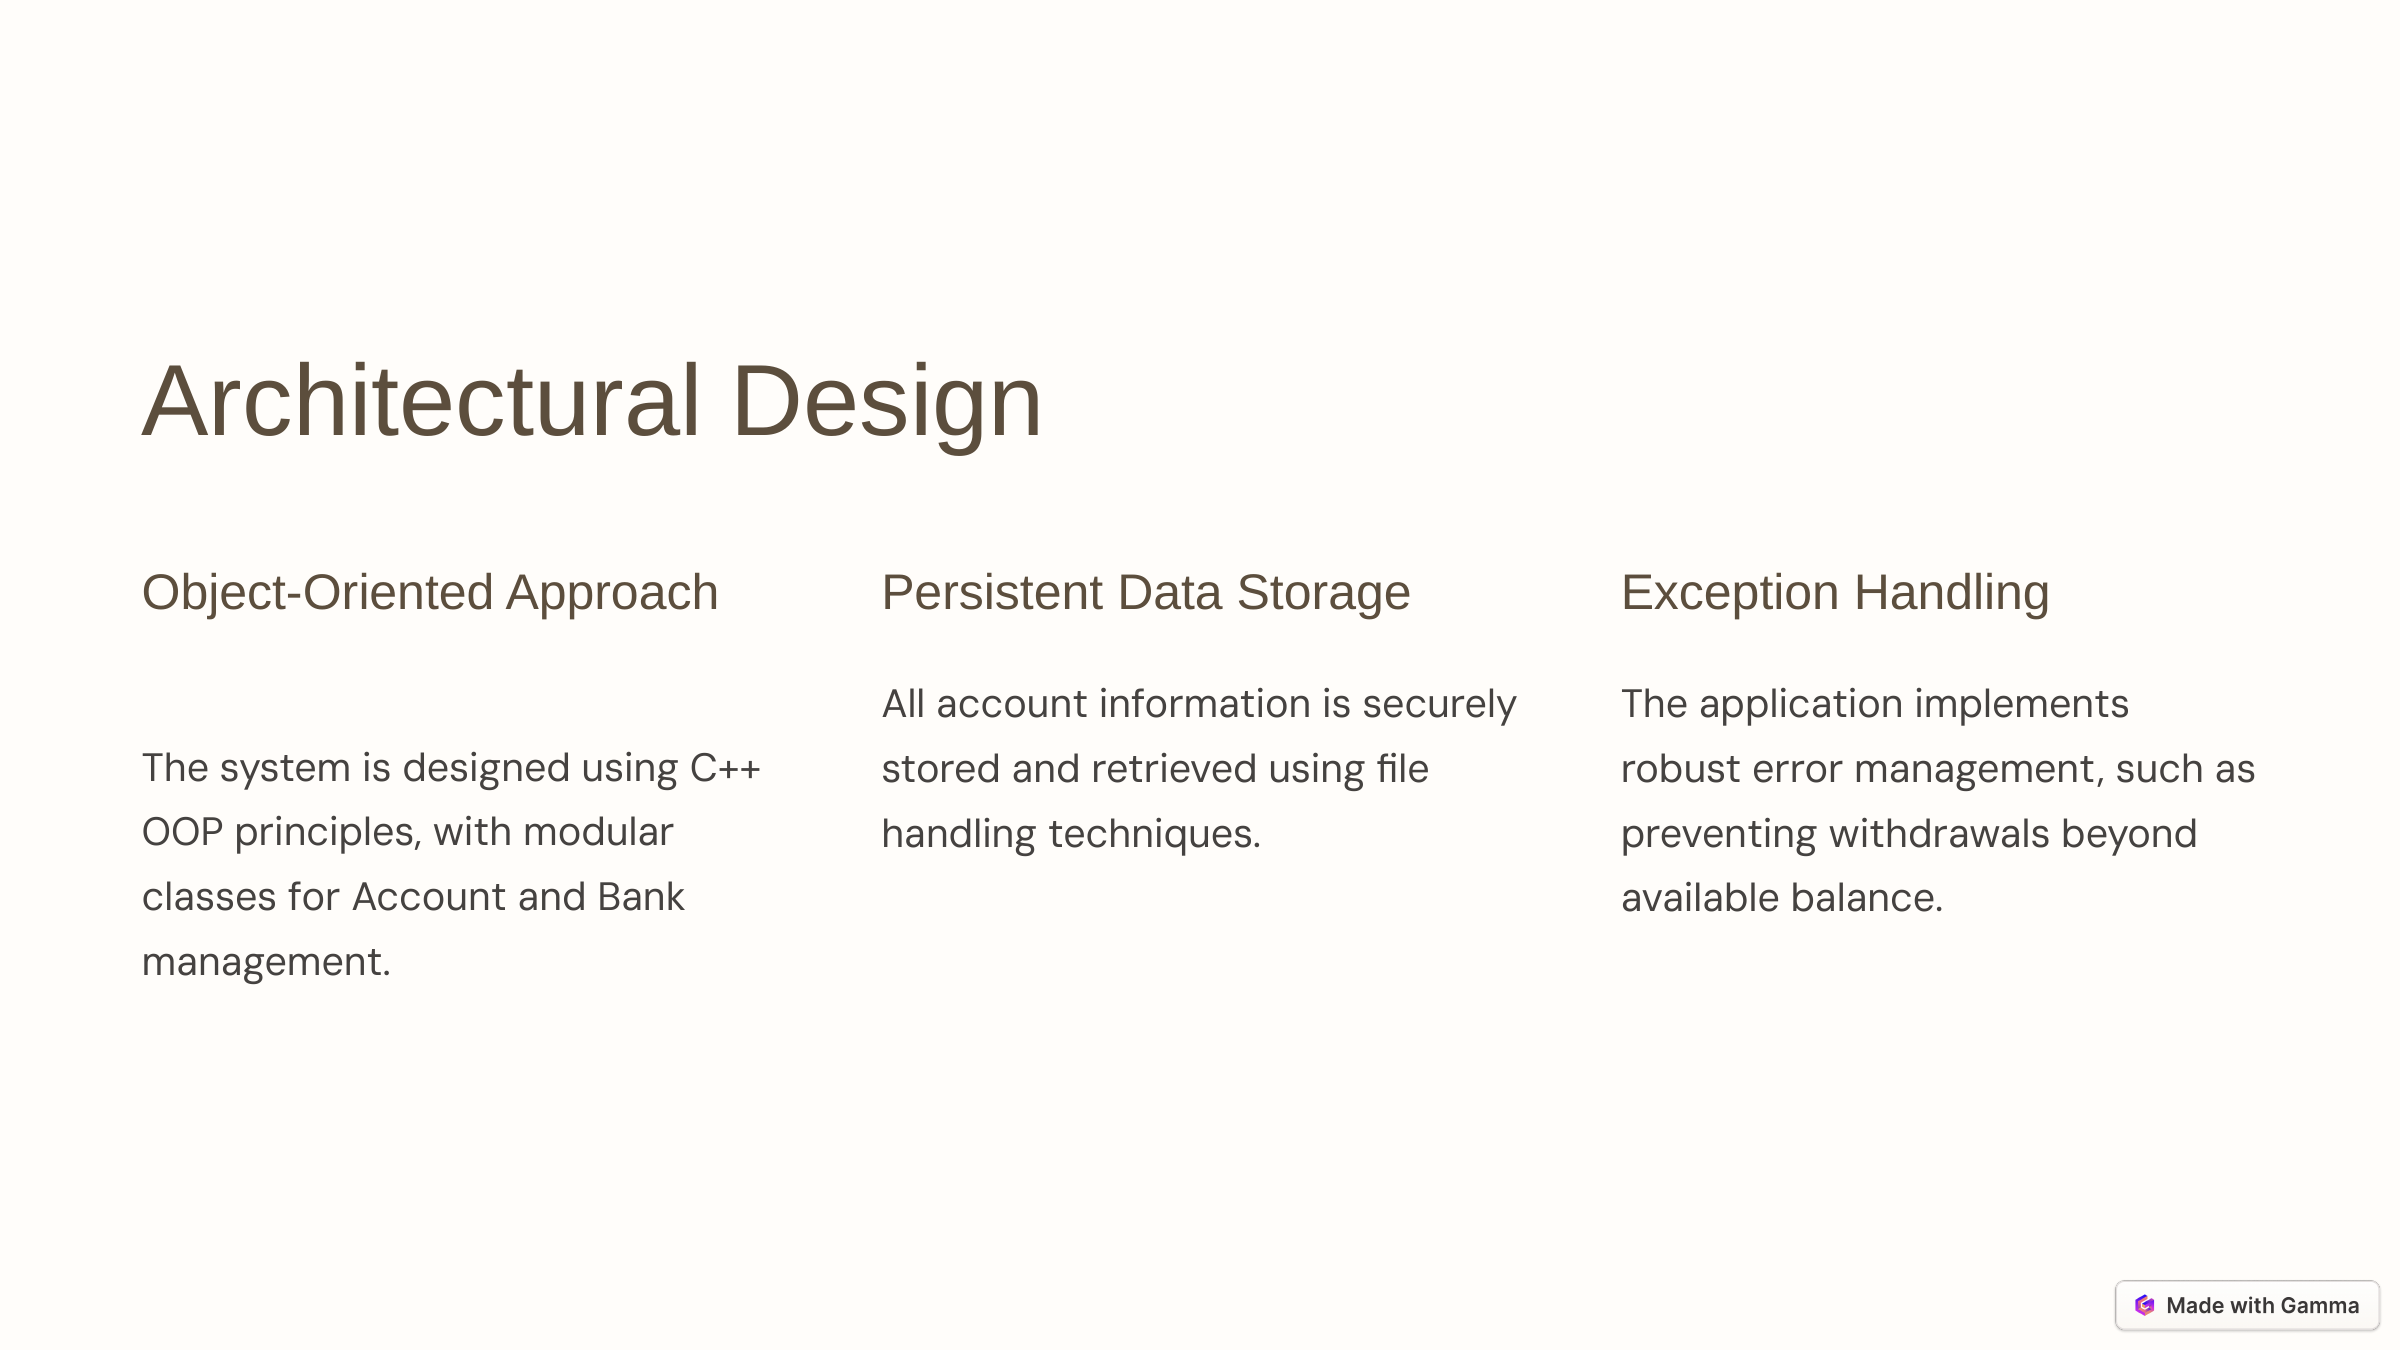

Architectural Design
Object-Oriented Approach
Persistent Data Storage
Exception Handling
All account information is securely stored and retrieved using file handling techniques.
The application implements robust error management, such as preventing withdrawals beyond available balance.
The system is designed using C++ OOP principles, with modular classes for Account and Bank management.